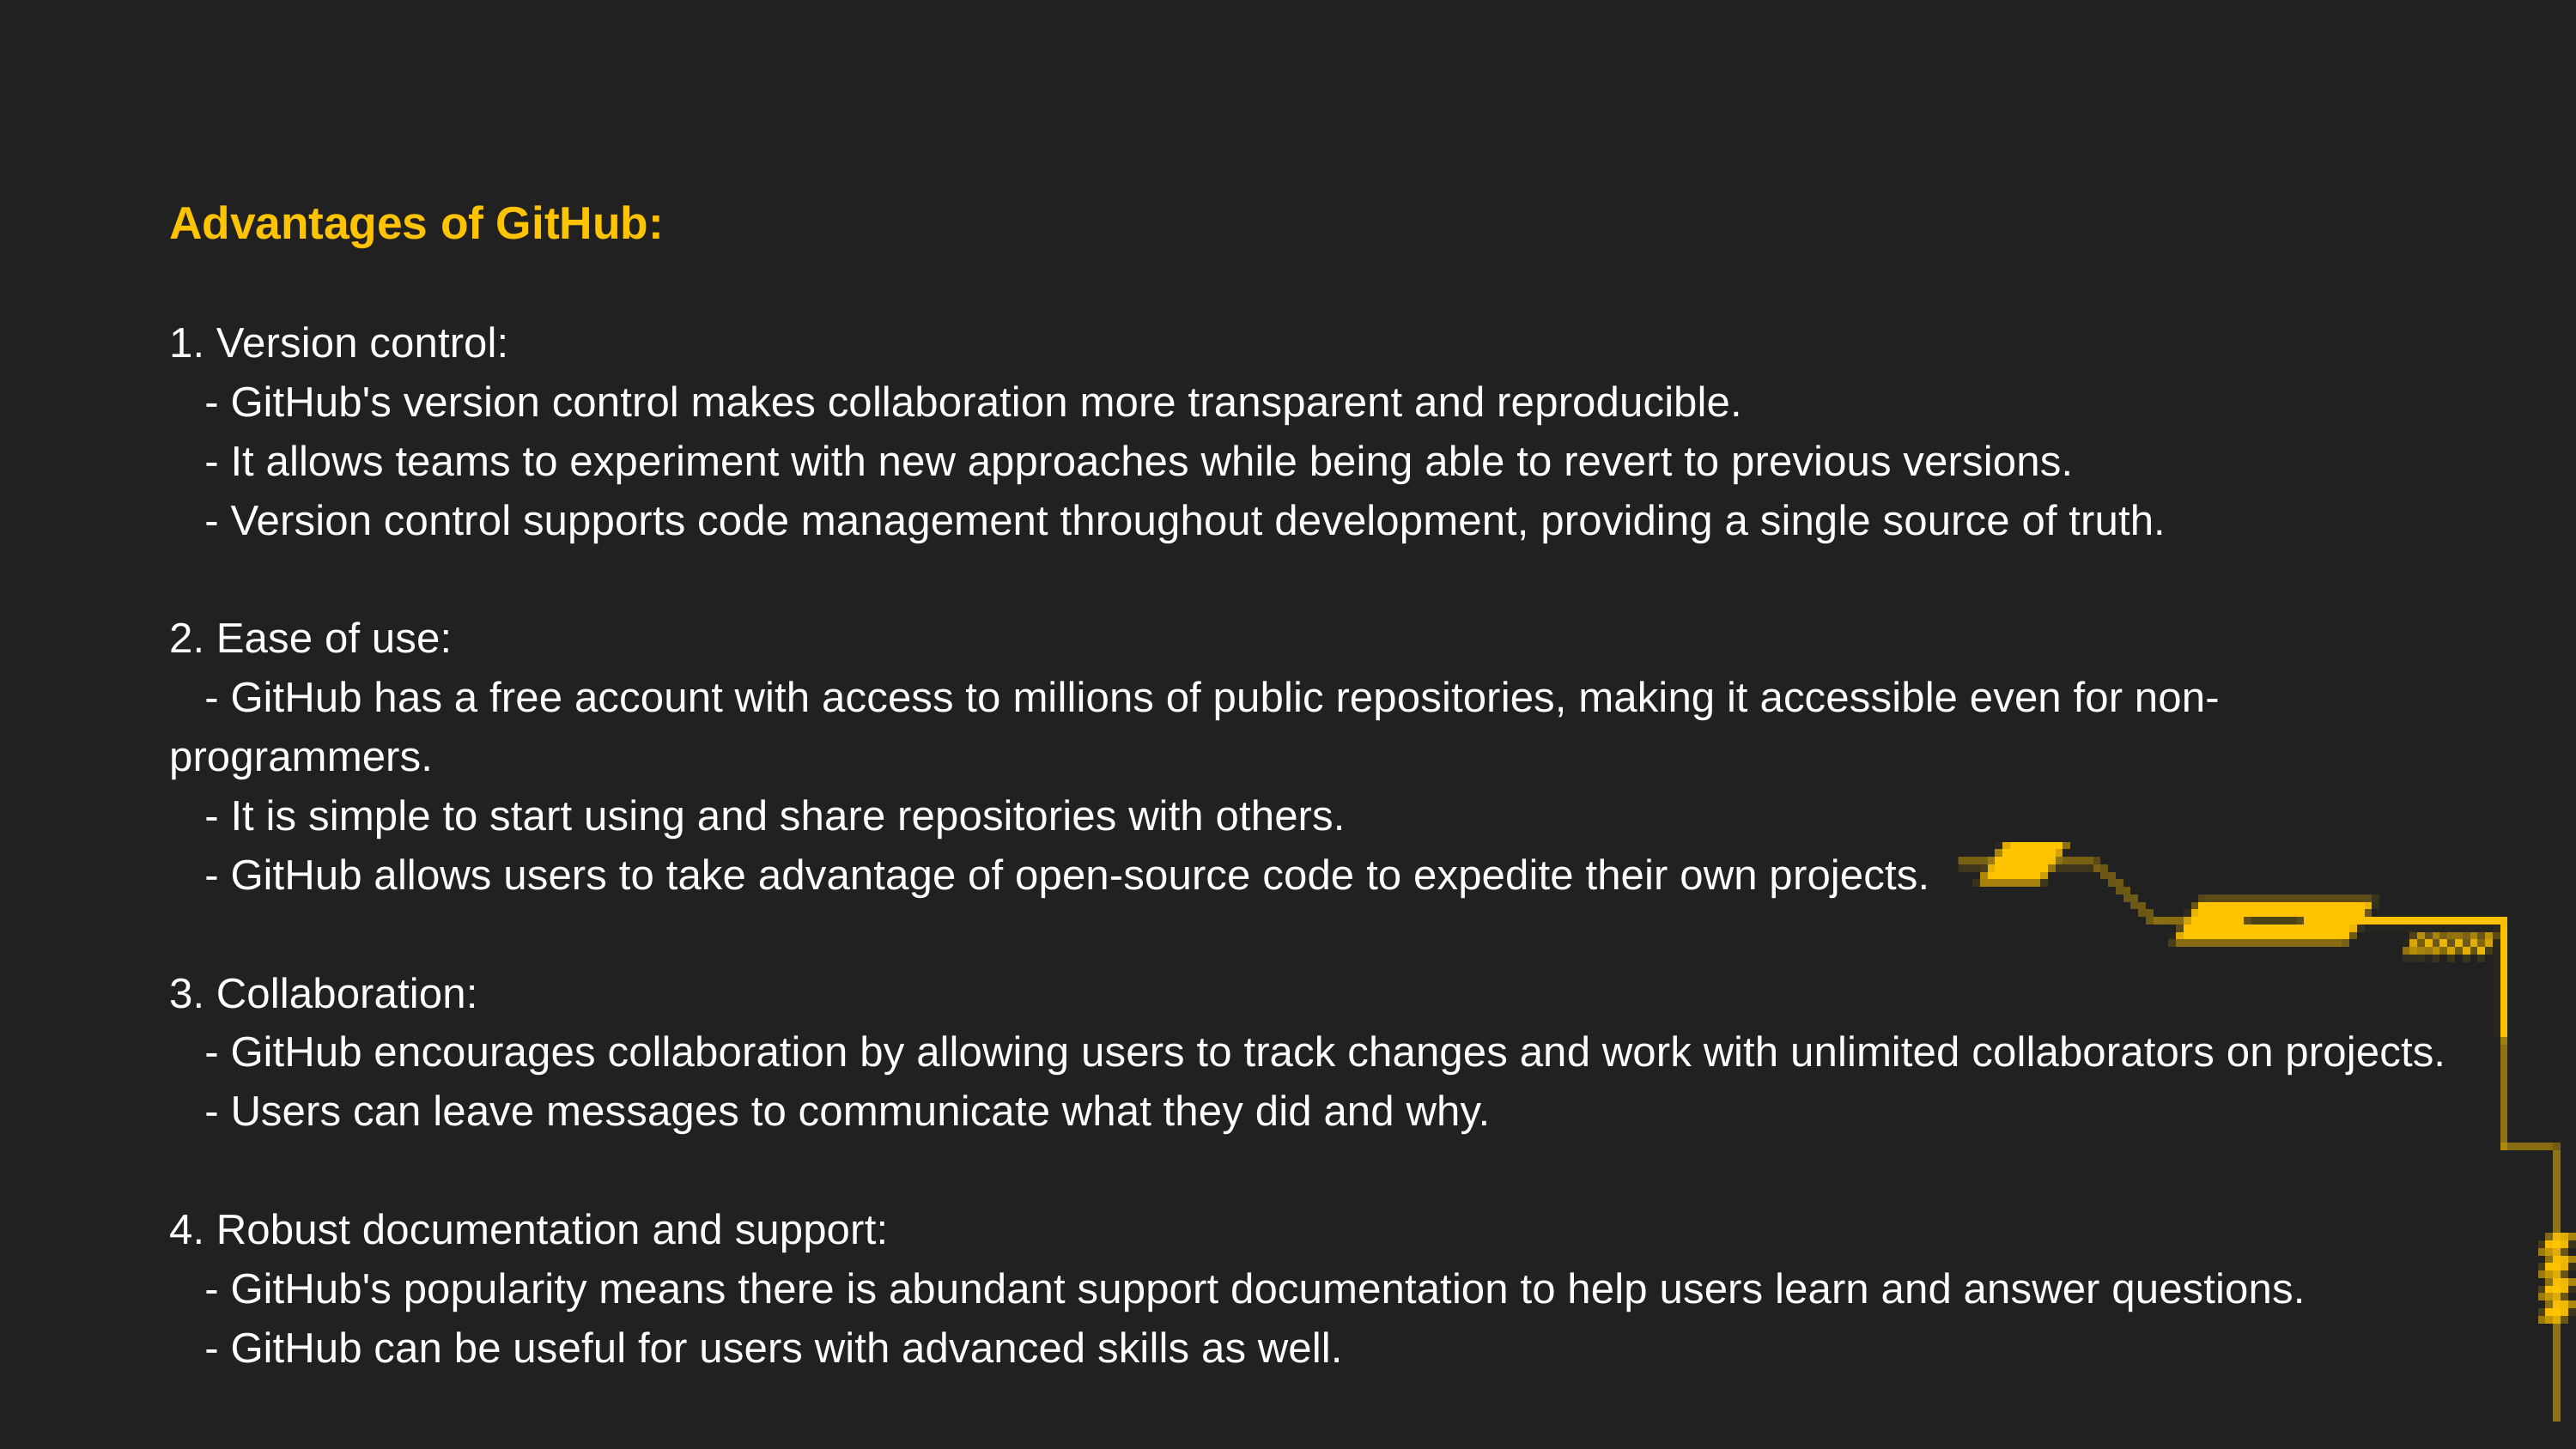

Advantages of GitHub:

1. Version control:
   - GitHub's version control makes collaboration more transparent and reproducible.
   - It allows teams to experiment with new approaches while being able to revert to previous versions.
   - Version control supports code management throughout development, providing a single source of truth.

2. Ease of use:
   - GitHub has a free account with access to millions of public repositories, making it accessible even for non-programmers.
   - It is simple to start using and share repositories with others.
   - GitHub allows users to take advantage of open-source code to expedite their own projects.

3. Collaboration:
   - GitHub encourages collaboration by allowing users to track changes and work with unlimited collaborators on projects.
   - Users can leave messages to communicate what they did and why.

4. Robust documentation and support:
   - GitHub's popularity means there is abundant support documentation to help users learn and answer questions.
   - GitHub can be useful for users with advanced skills as well.